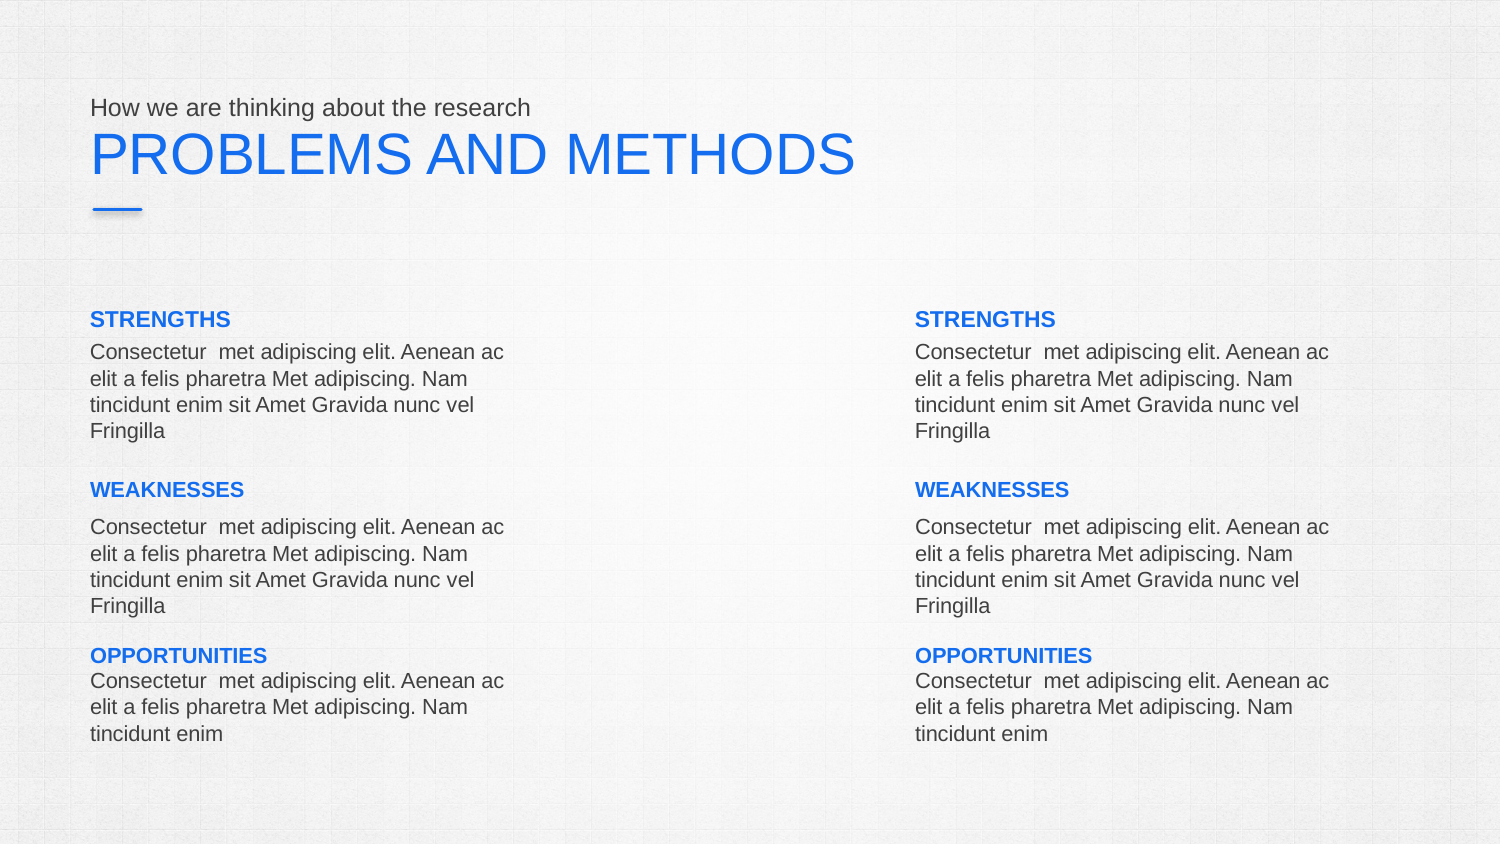

# PROBLEMS AND METHODS
How we are thinking about the research
STRENGTHS
STRENGTHS
Consectetur  met adipiscing elit. Aenean ac elit a felis pharetra Met adipiscing. Nam tincidunt enim sit Amet Gravida nunc vel Fringilla
Consectetur  met adipiscing elit. Aenean ac elit a felis pharetra Met adipiscing. Nam tincidunt enim sit Amet Gravida nunc vel Fringilla
WEAKNESSES
WEAKNESSES
Consectetur  met adipiscing elit. Aenean ac elit a felis pharetra Met adipiscing. Nam tincidunt enim sit Amet Gravida nunc vel Fringilla
Consectetur  met adipiscing elit. Aenean ac elit a felis pharetra Met adipiscing. Nam tincidunt enim sit Amet Gravida nunc vel Fringilla
OPPORTUNITIES
OPPORTUNITIES
Consectetur  met adipiscing elit. Aenean ac elit a felis pharetra Met adipiscing. Nam tincidunt enim
Consectetur  met adipiscing elit. Aenean ac elit a felis pharetra Met adipiscing. Nam tincidunt enim